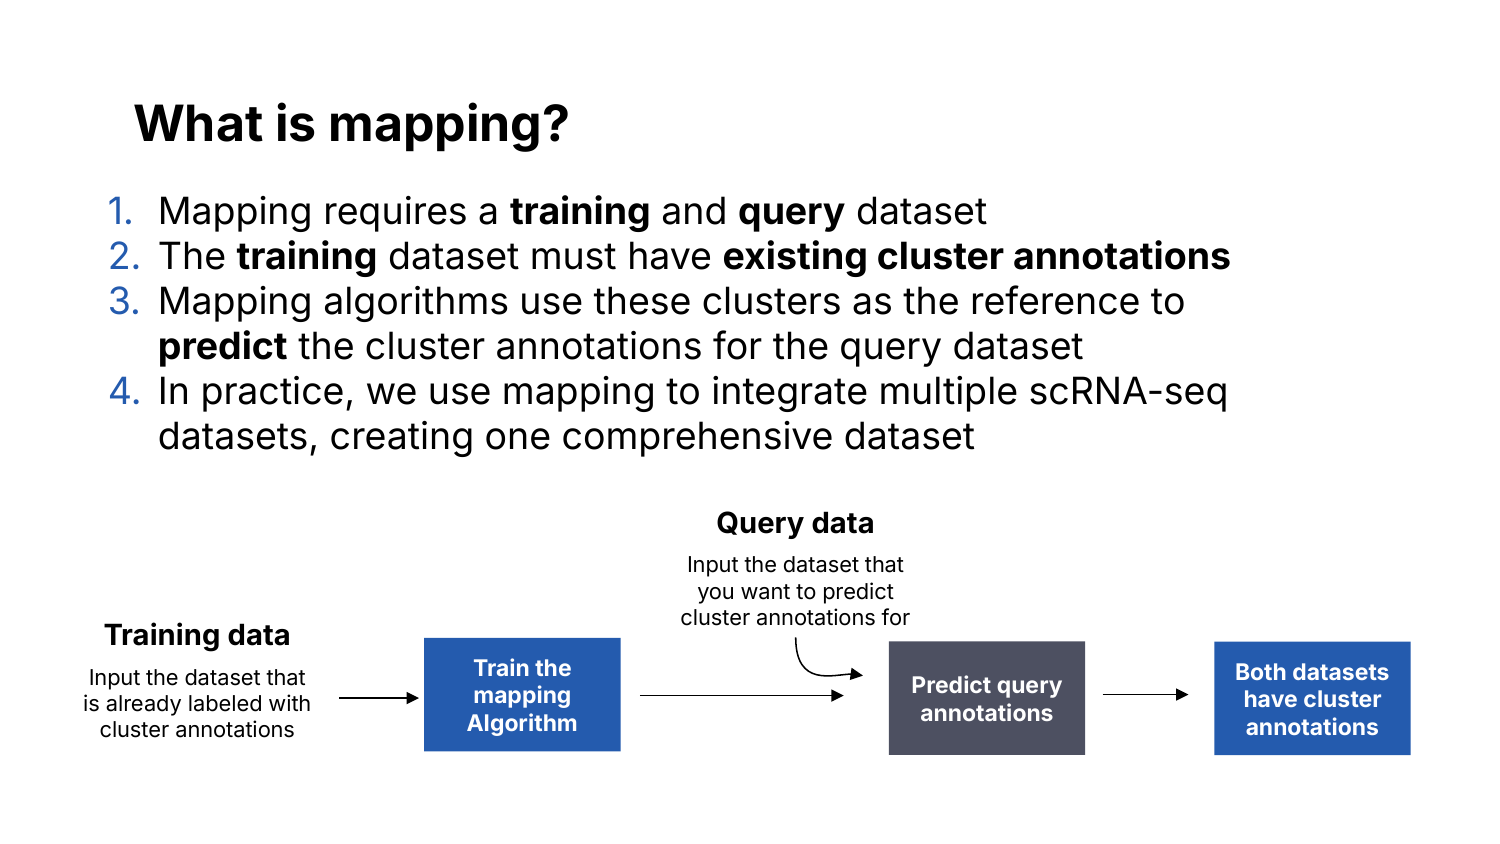

# What is mapping?
Mapping requires a training and query dataset
The training dataset must have existing cluster annotations
Mapping algorithms use these clusters as the reference to predict the cluster annotations for the query dataset
In practice, we use mapping to integrate multiple scRNA-seq datasets, creating one comprehensive dataset
Query data
Input the dataset that you want to predict cluster annotations for
Training data
Train the mapping Algorithm
Predict query annotations
Both datasets have cluster annotations
Input the dataset that is already labeled with cluster annotations